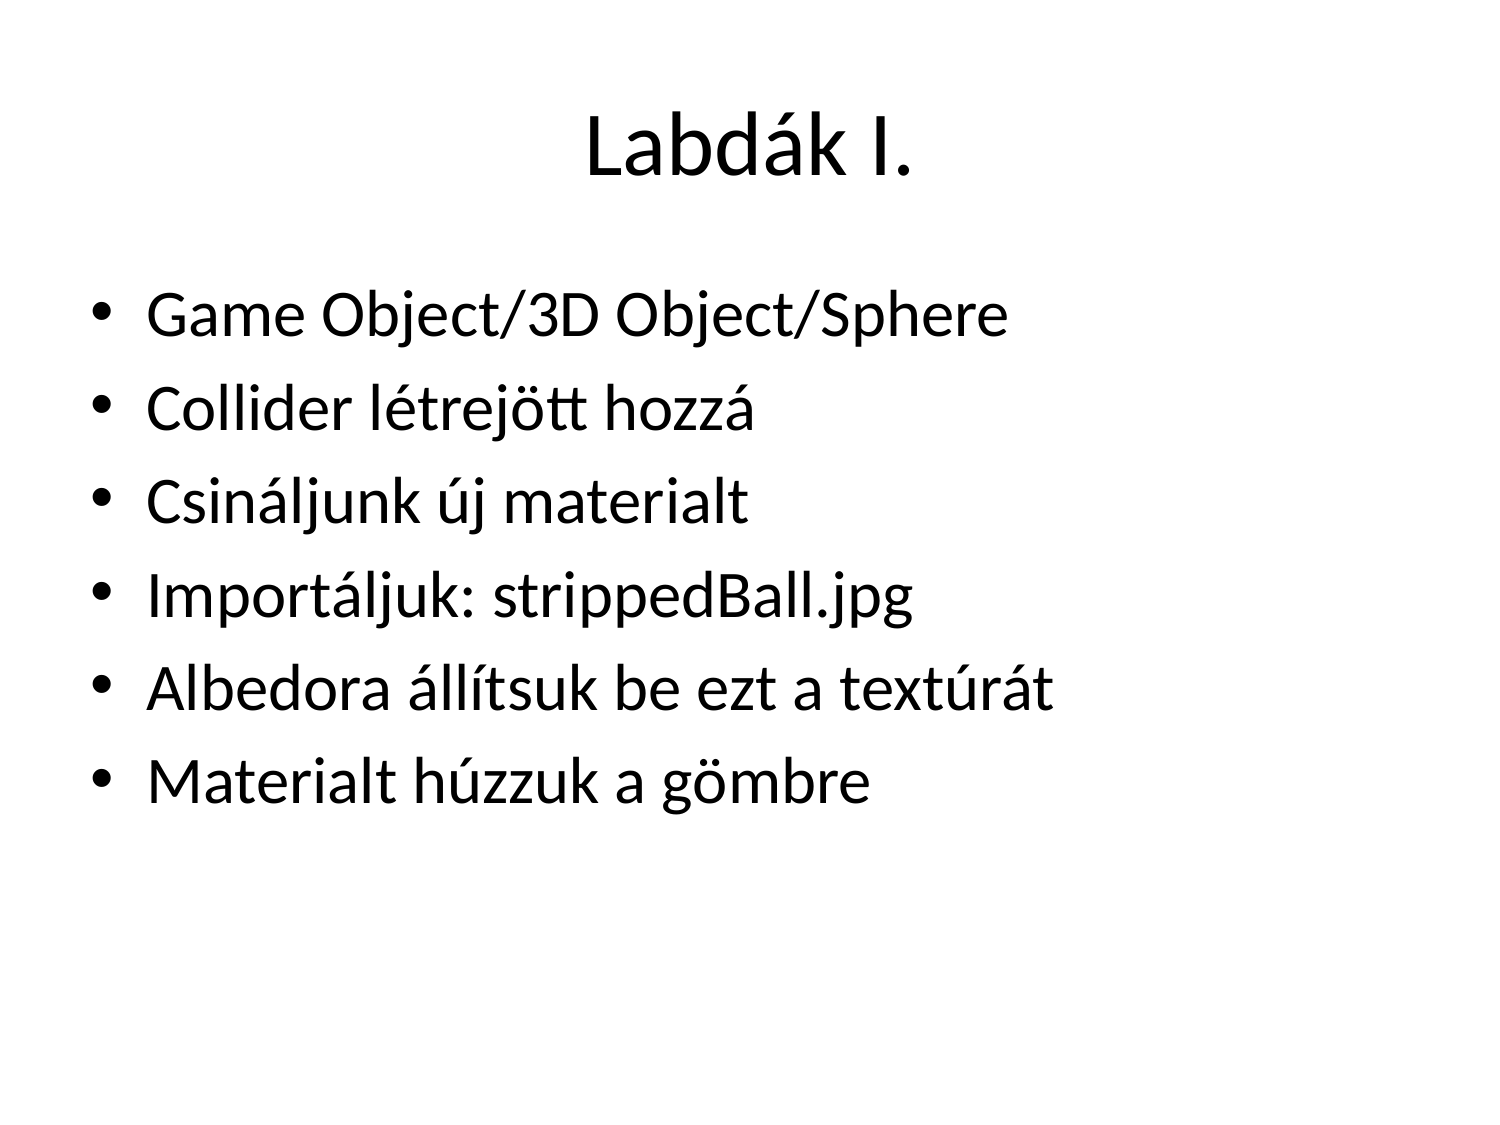

# Labdák I.
Game Object/3D Object/Sphere
Collider létrejött hozzá
Csináljunk új materialt
Importáljuk: strippedBall.jpg
Albedora állítsuk be ezt a textúrát
Materialt húzzuk a gömbre